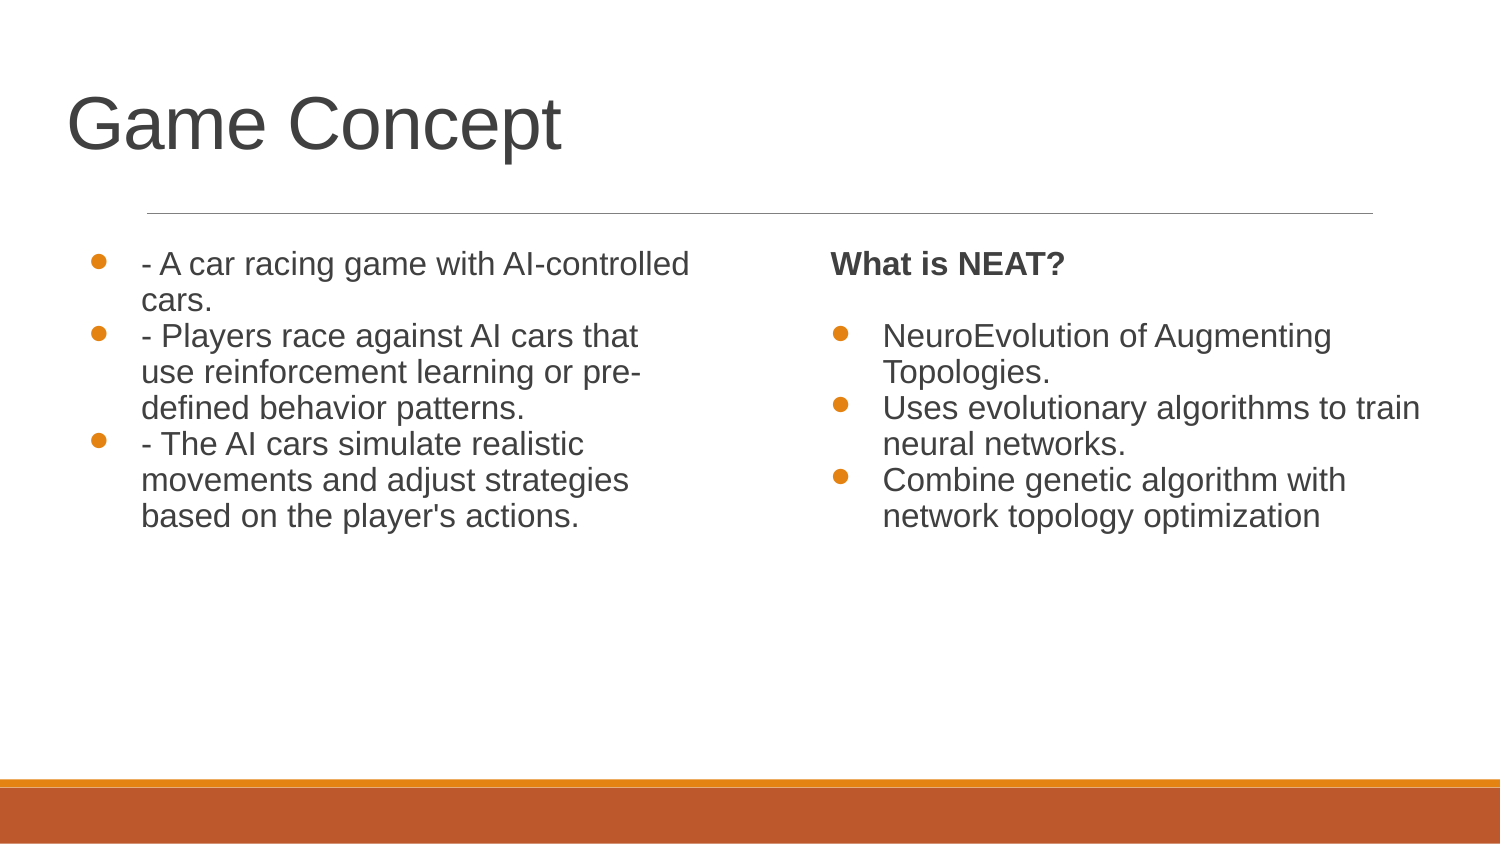

# Game Concept

- A car racing game with AI-controlled cars.
- Players race against AI cars that use reinforcement learning or pre-defined behavior patterns.
- The AI cars simulate realistic movements and adjust strategies based on the player's actions.

What is NEAT?

NeuroEvolution of Augmenting Topologies.
Uses evolutionary algorithms to train neural networks.
Combine genetic algorithm with network topology optimization